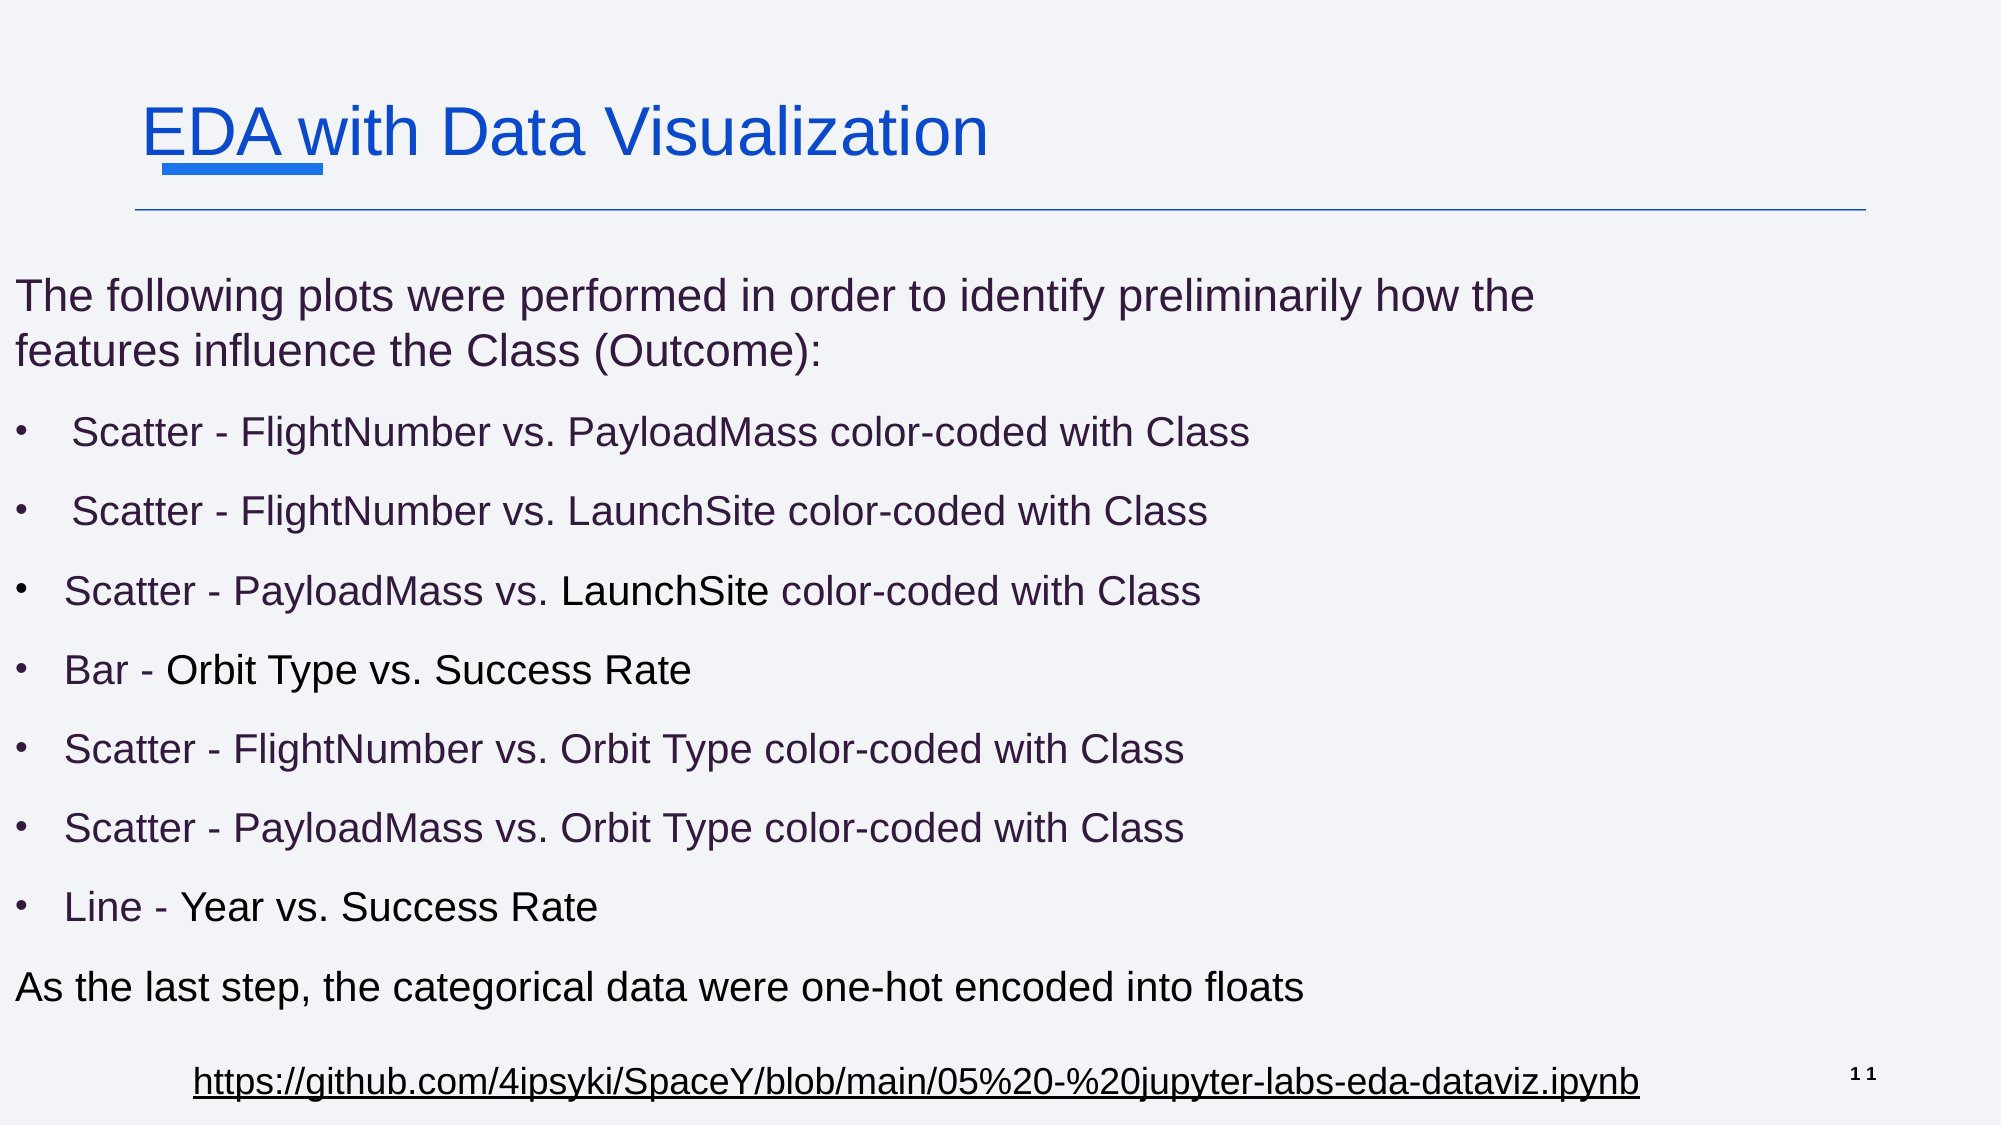

EDA with Data Visualization
The following plots were performed in order to identify preliminarily how the features influence the Class (Outcome):
Scatter - FlightNumber vs. PayloadMass color-coded with Class
Scatter - FlightNumber vs. LaunchSite color-coded with Class
 Scatter - PayloadMass vs. LaunchSite color-coded with Class
 Bar - Orbit Type vs. Success Rate
 Scatter - FlightNumber vs. Orbit Type color-coded with Class
 Scatter - PayloadMass vs. Orbit Type color-coded with Class
 Line - Year vs. Success Rate
As the last step, the categorical data were one-hot encoded into floats

11
https://github.com/4ipsyki/SpaceY/blob/main/05%20-%20jupyter-labs-eda-dataviz.ipynb